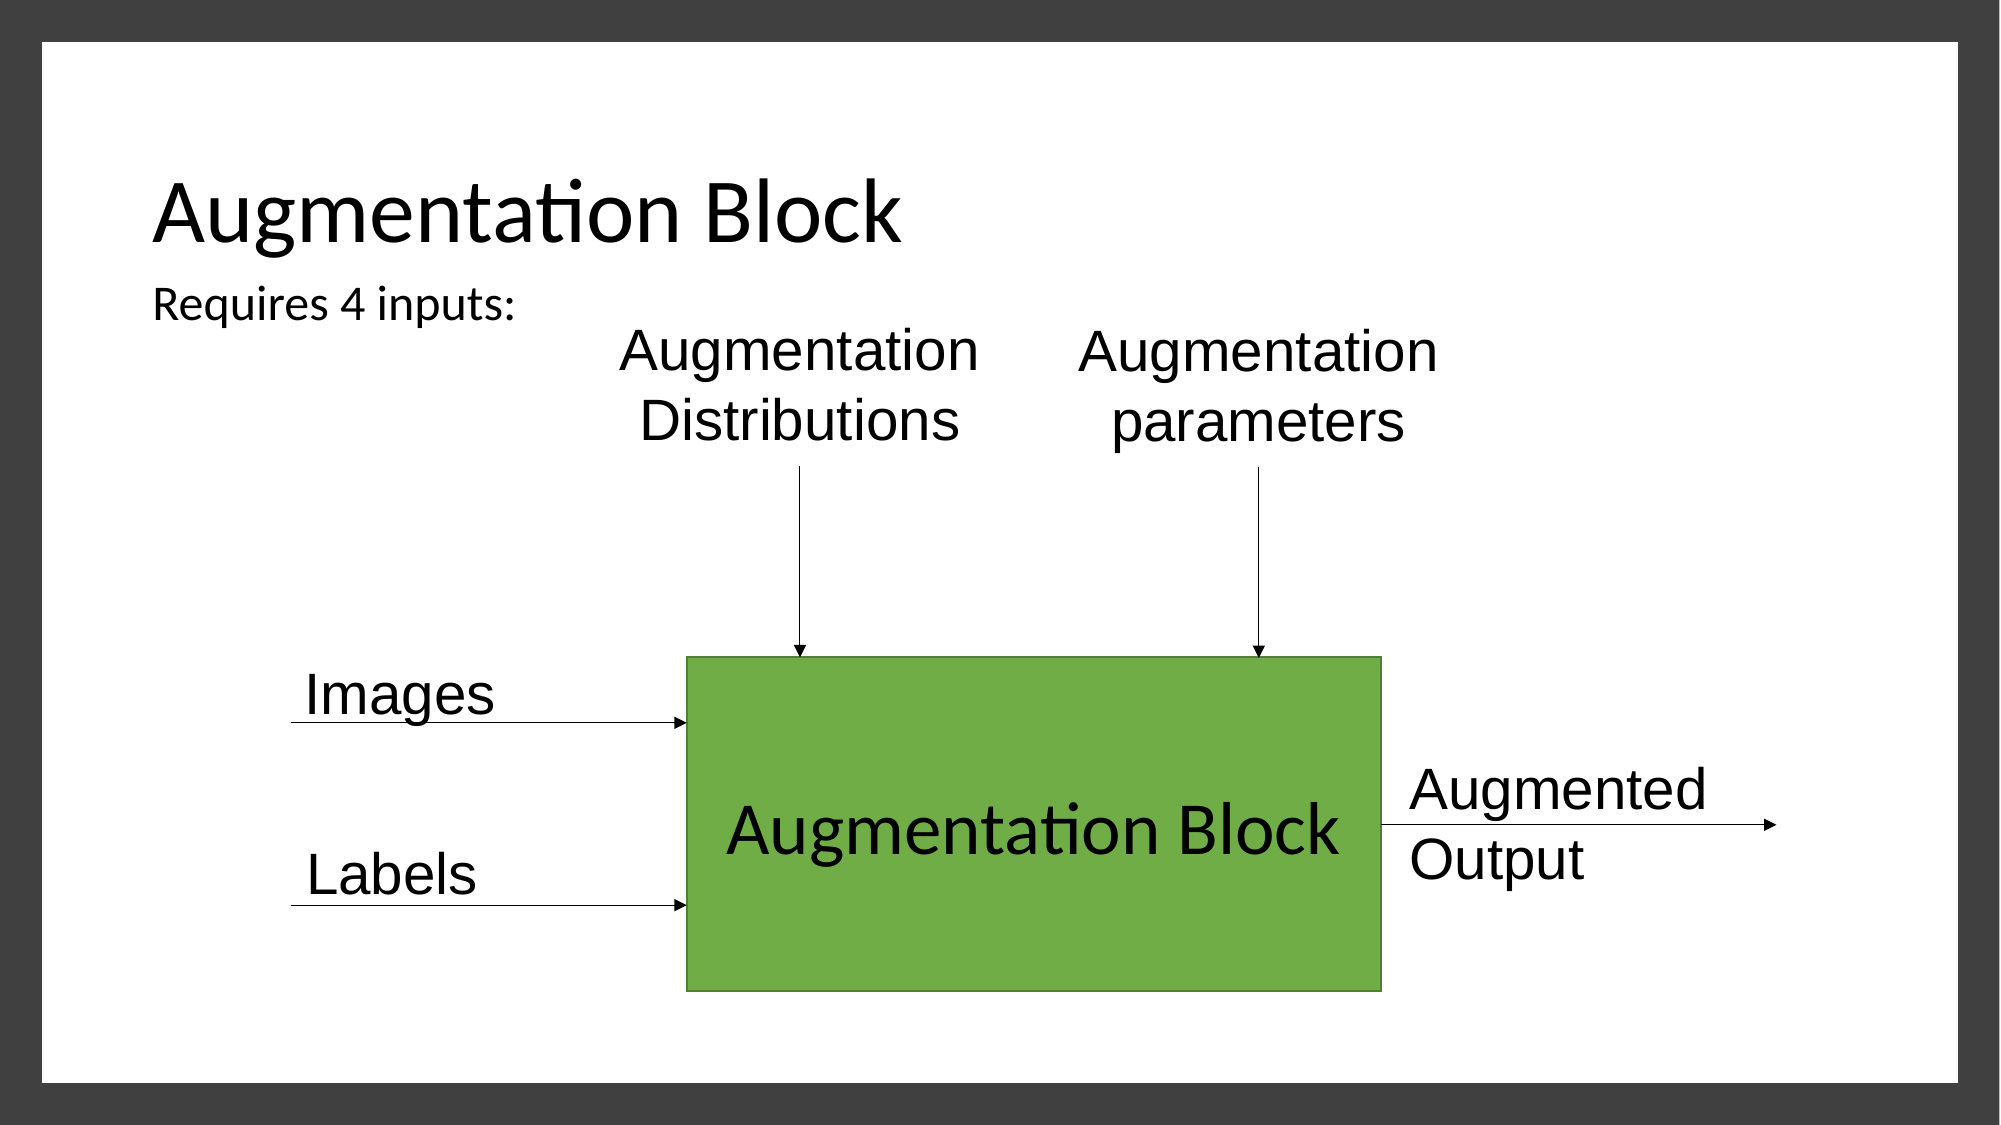

# Augmentation Block
Requires 4 inputs:

Augmentation Distributions
Augmentation parameters
Images
Augmentation Block
Augmented
Output
Labels